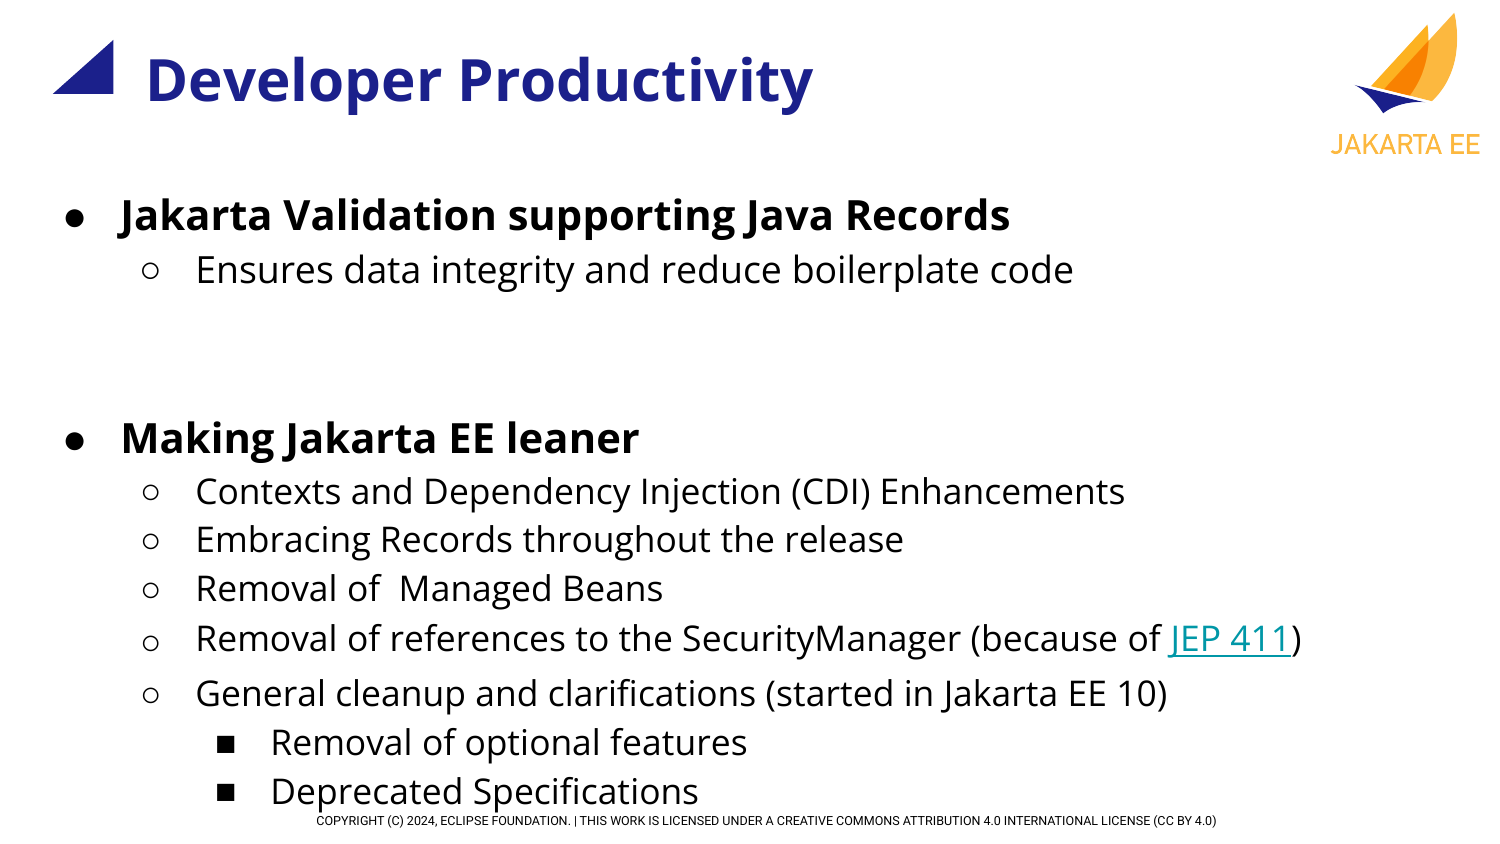

Developer Productivity

Jakarta Validation supporting Java Records
Ensures data integrity and reduce boilerplate code

Making Jakarta EE leaner
Contexts and Dependency Injection (CDI) Enhancements
Embracing Records throughout the release
Removal of  Managed Beans
Removal of references to the SecurityManager (because of JEP 411)
General cleanup and clarifications (started in Jakarta EE 10)
Removal of optional features
Deprecated Specifications
COPYRIGHT (C) 2024, ECLIPSE FOUNDATION. | THIS WORK IS LICENSED UNDER A CREATIVE COMMONS ATTRIBUTION 4.0 INTERNATIONAL LICENSE (CC BY 4.0)